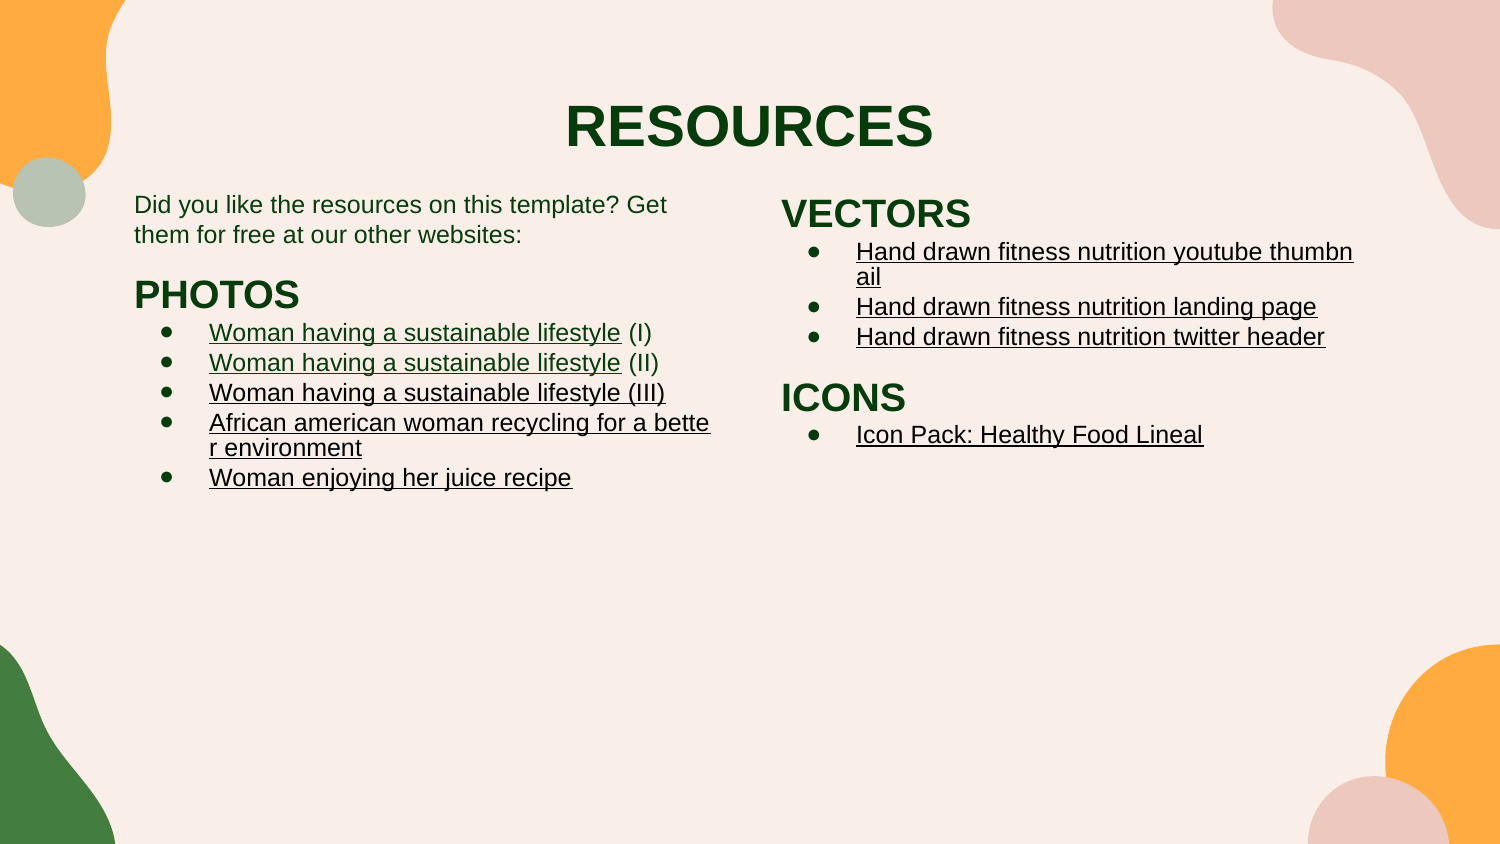

# RESOURCES
Did you like the resources on this template? Get them for free at our other websites:
PHOTOS
Woman having a sustainable lifestyle (I)
Woman having a sustainable lifestyle (II)
Woman having a sustainable lifestyle (III)
African american woman recycling for a better environment
Woman enjoying her juice recipe
VECTORS
Hand drawn fitness nutrition youtube thumbnail
Hand drawn fitness nutrition landing page
Hand drawn fitness nutrition twitter header
ICONS
Icon Pack: Healthy Food Lineal